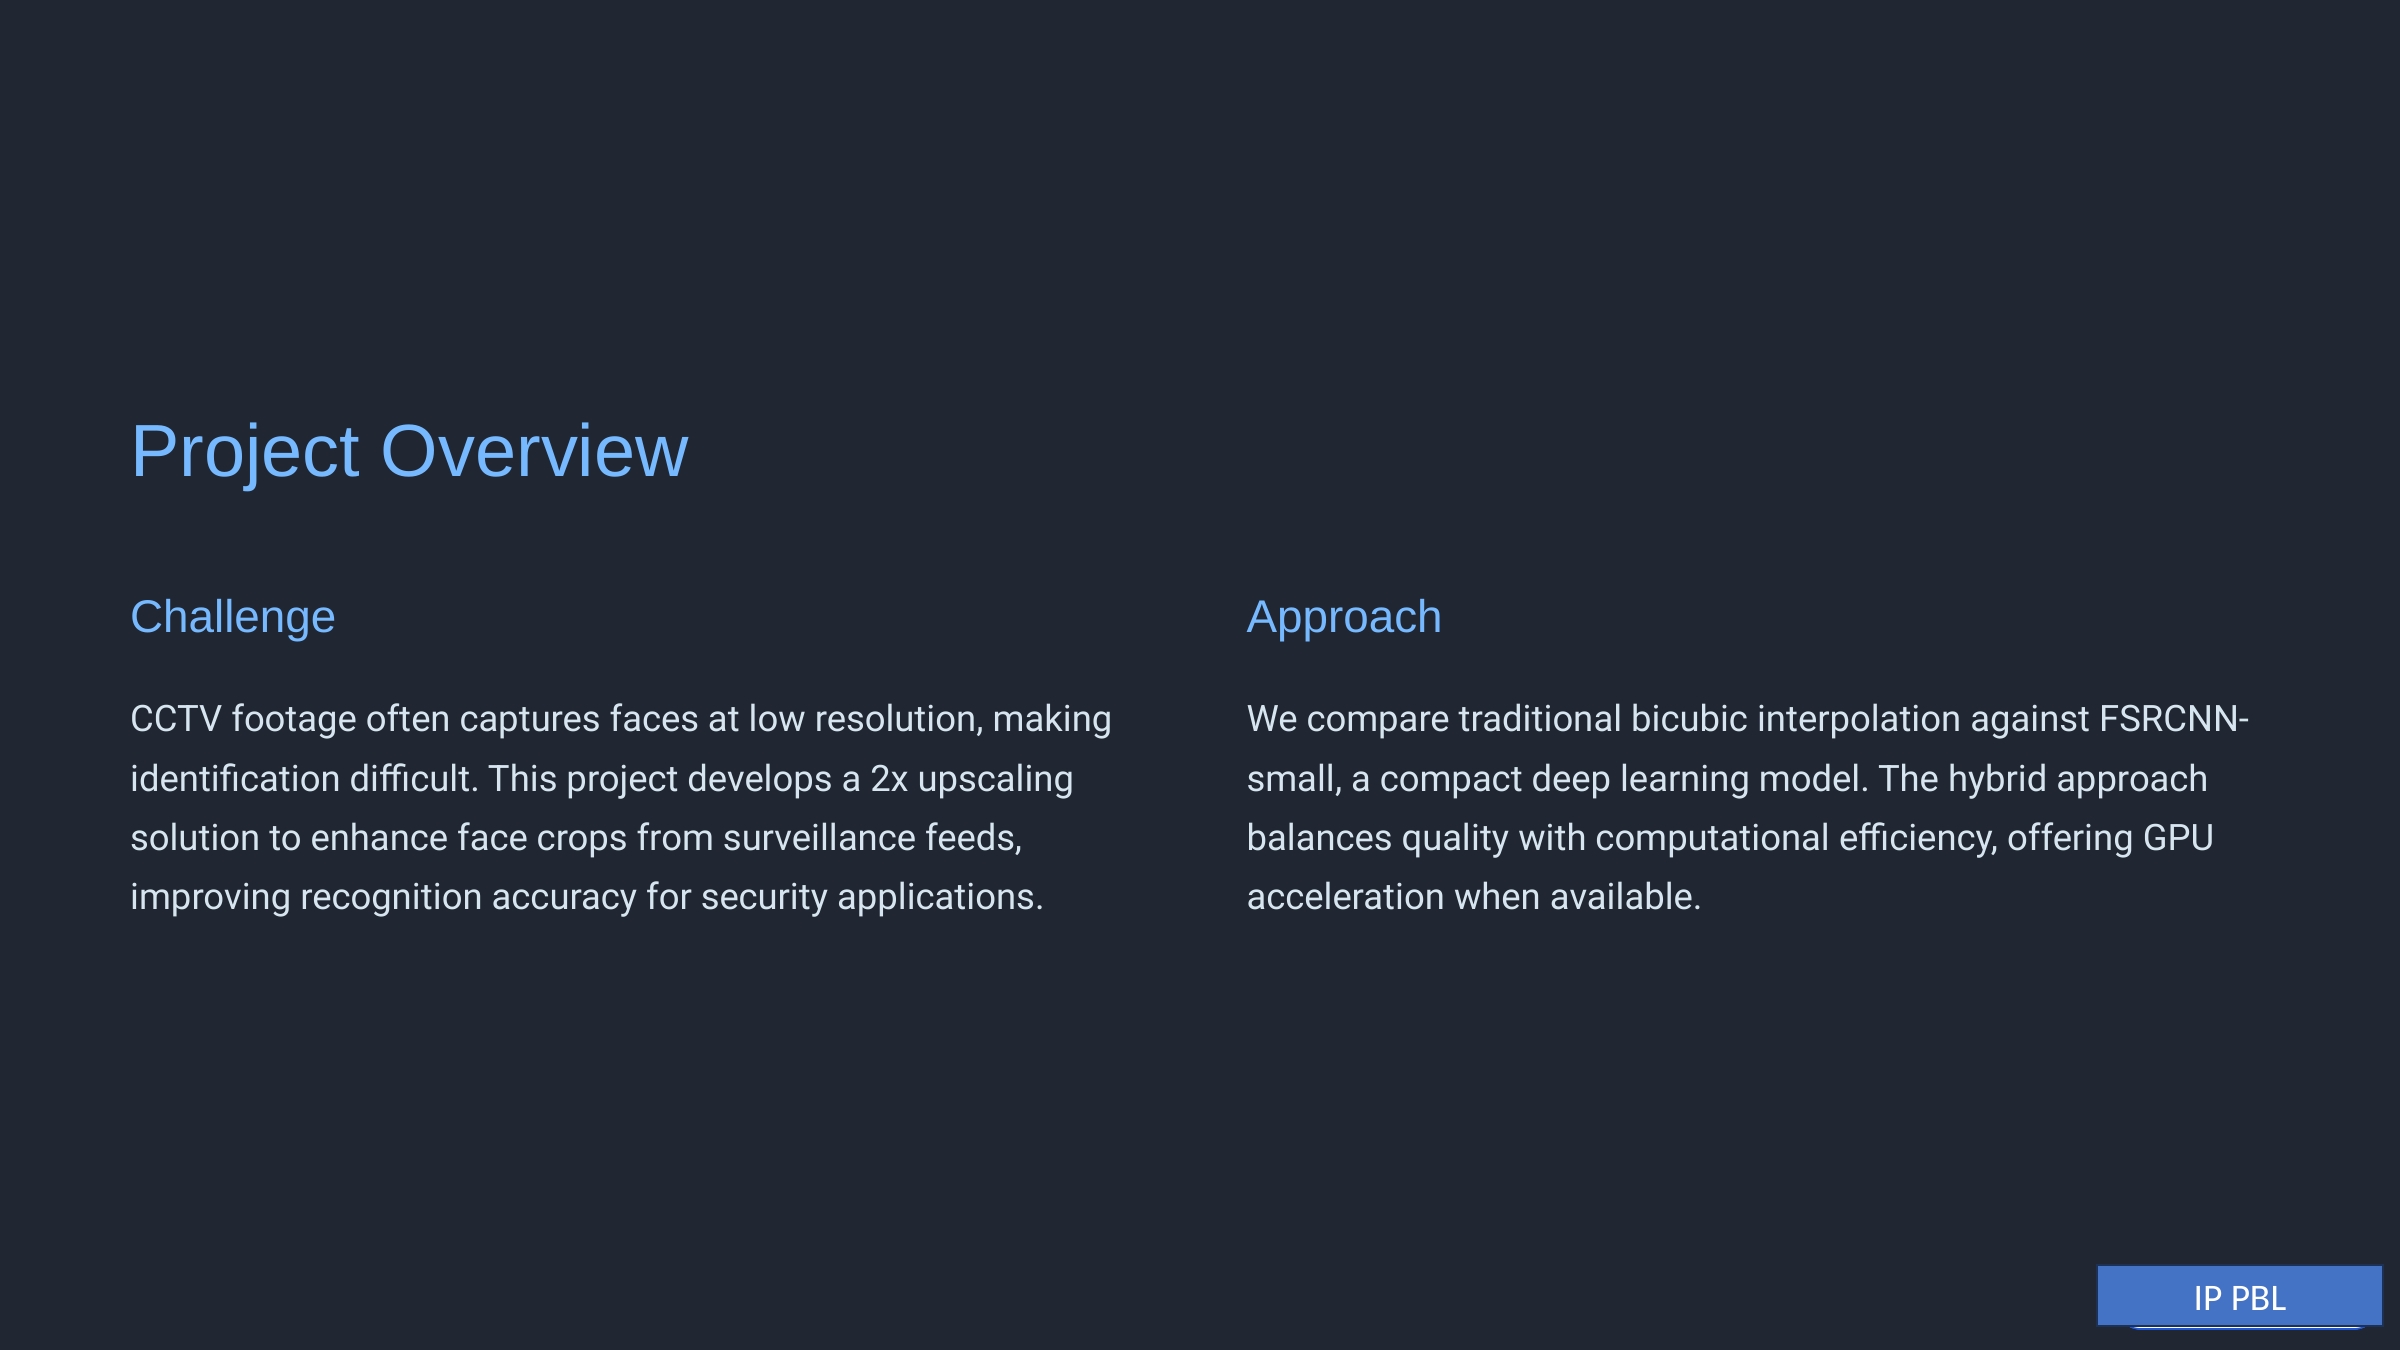

Project Overview
Challenge
Approach
CCTV footage often captures faces at low resolution, making identification difficult. This project develops a 2x upscaling solution to enhance face crops from surveillance feeds, improving recognition accuracy for security applications.
We compare traditional bicubic interpolation against FSRCNN-small, a compact deep learning model. The hybrid approach balances quality with computational efficiency, offering GPU acceleration when available.
IP PBL